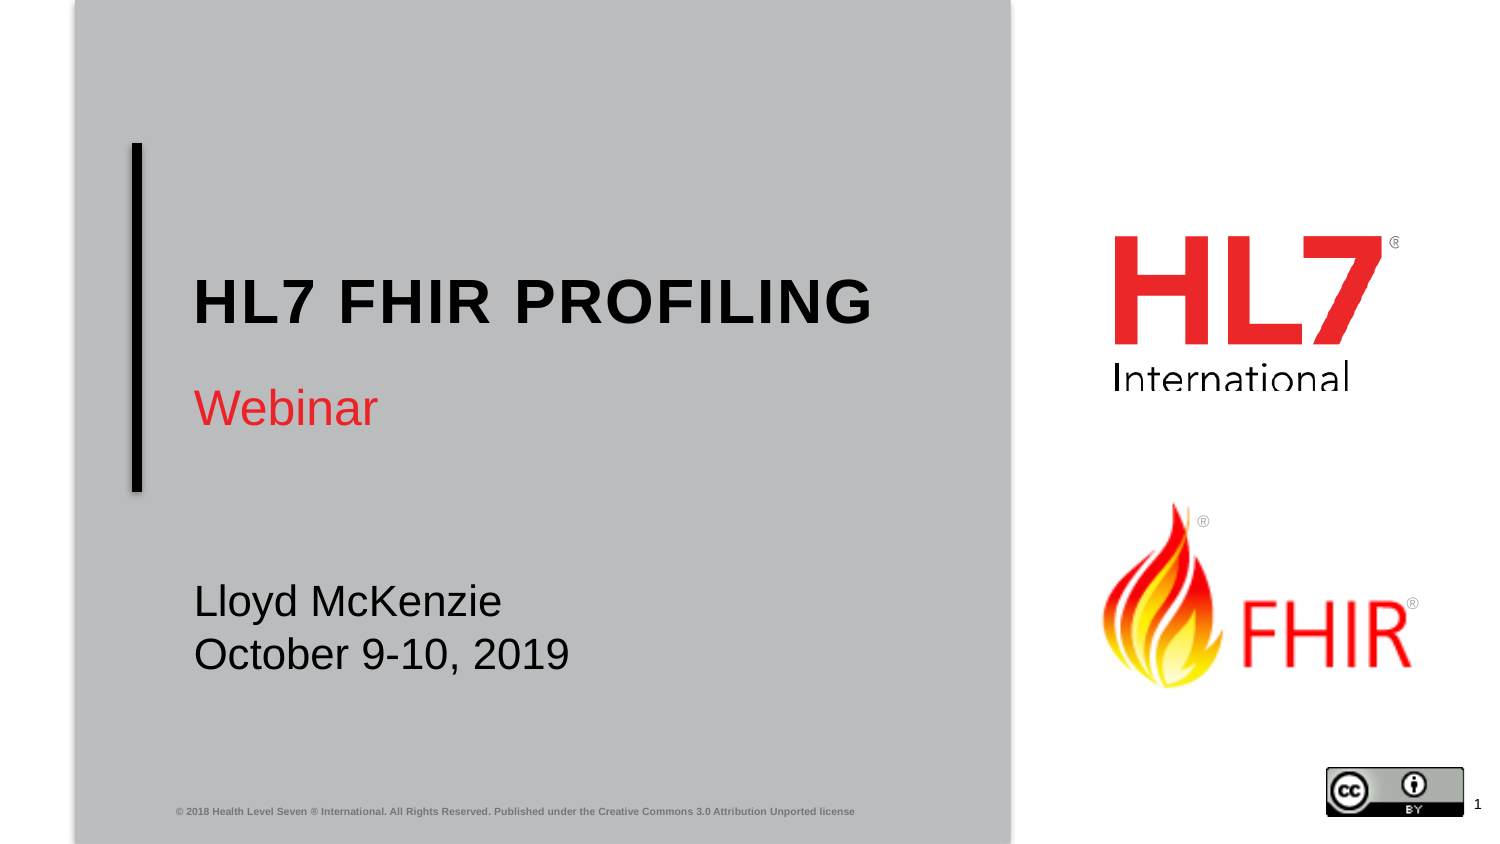

# HL7 FHIR PROFILING
Webinar
Lloyd McKenzie
October 9-10, 2019
1
© 2018 Health Level Seven ® International. All Rights Reserved. Published under the Creative Commons 3.0 Attribution Unported license